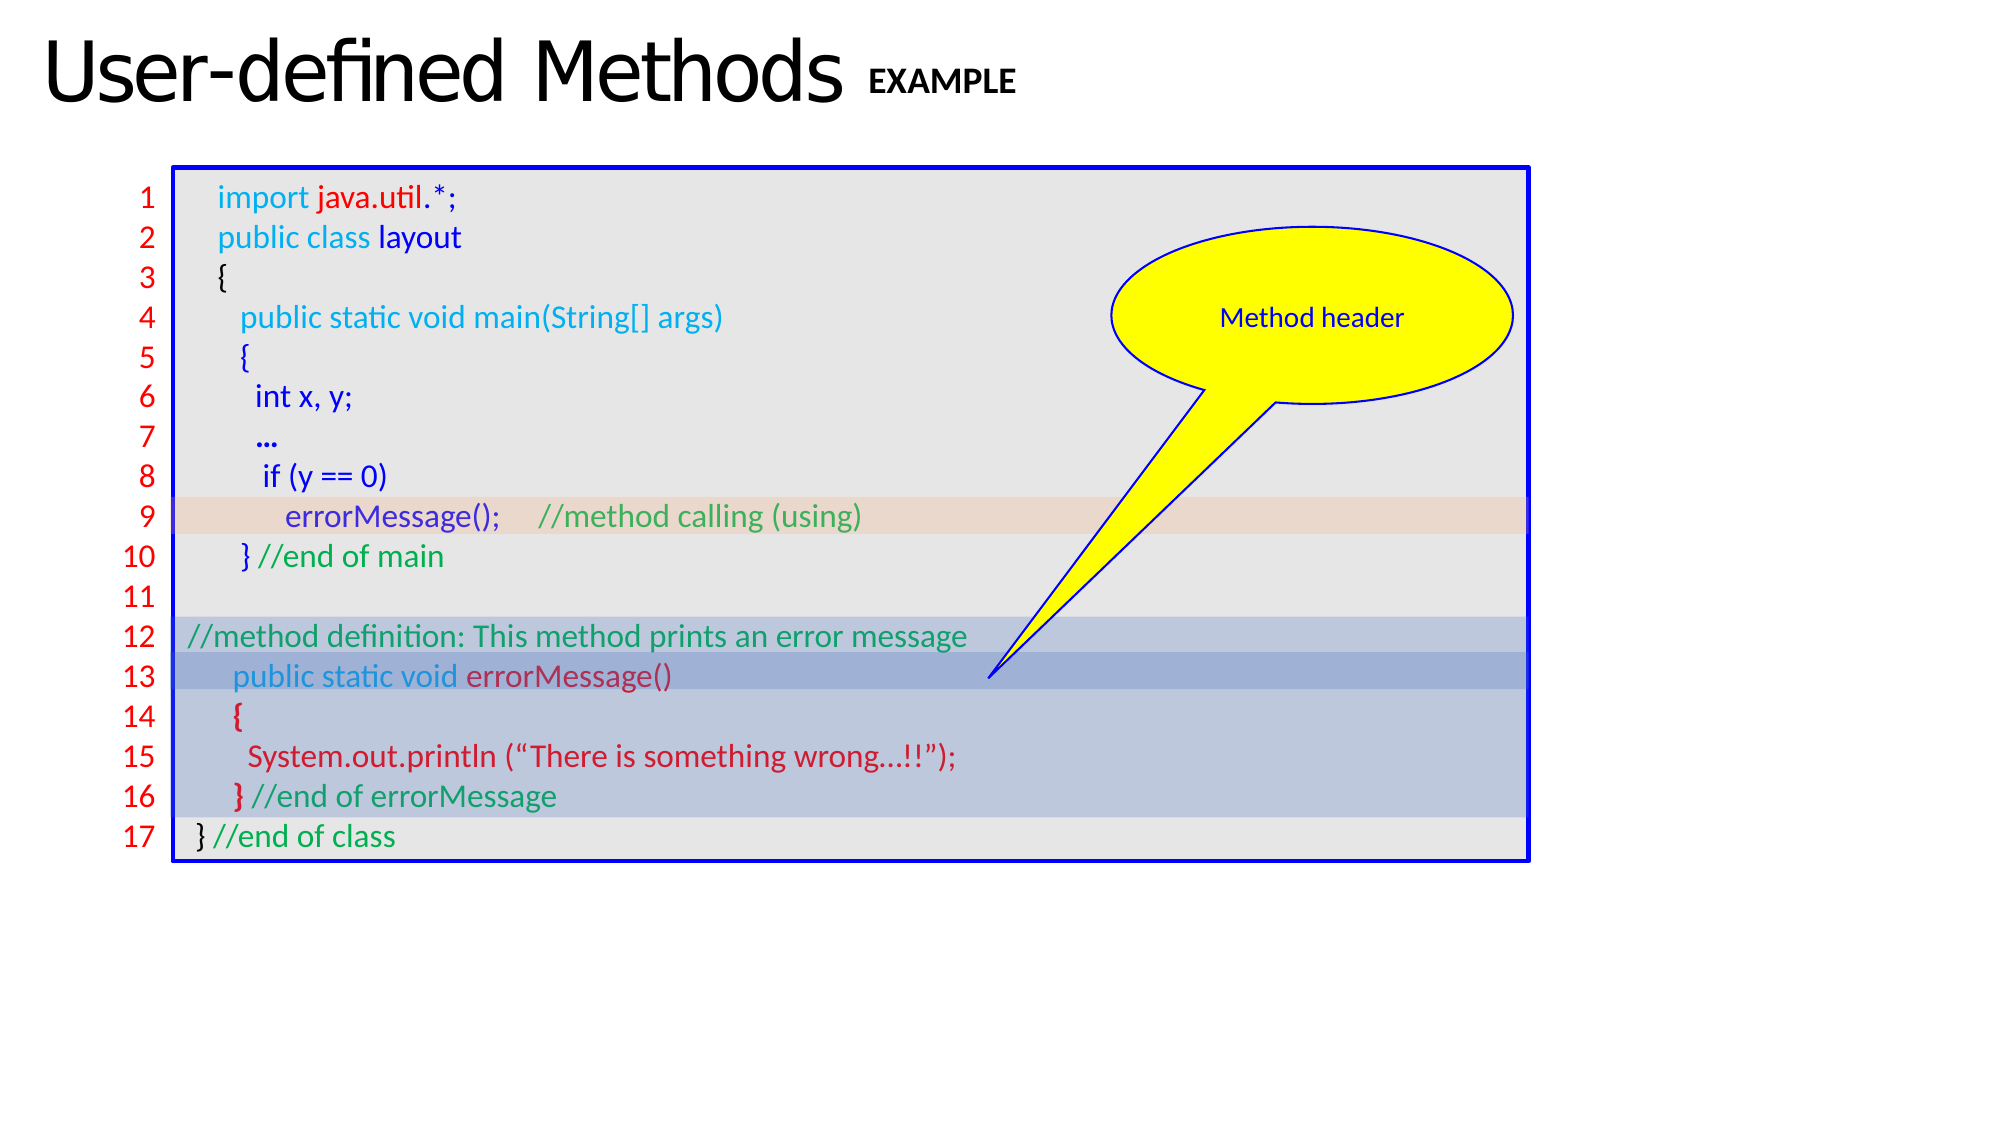

# User-defined Methods
 EXAMPLE
1
2
3
4
5
6
7
8
9
10
11
12
13
14
15
16
17
    import java.util.*;
    public class layout
    {
       public static void main(String[] args)
       {
         int x, y;
         …
          if (y == 0)
             errorMessage();     //method calling (using)
       } //end of main

//method definition: This method prints an error message
      public static void errorMessage()
      {
        System.out.println (“There is something wrong…!!”);
      } //end of errorMessage
 } //end of class
Method header